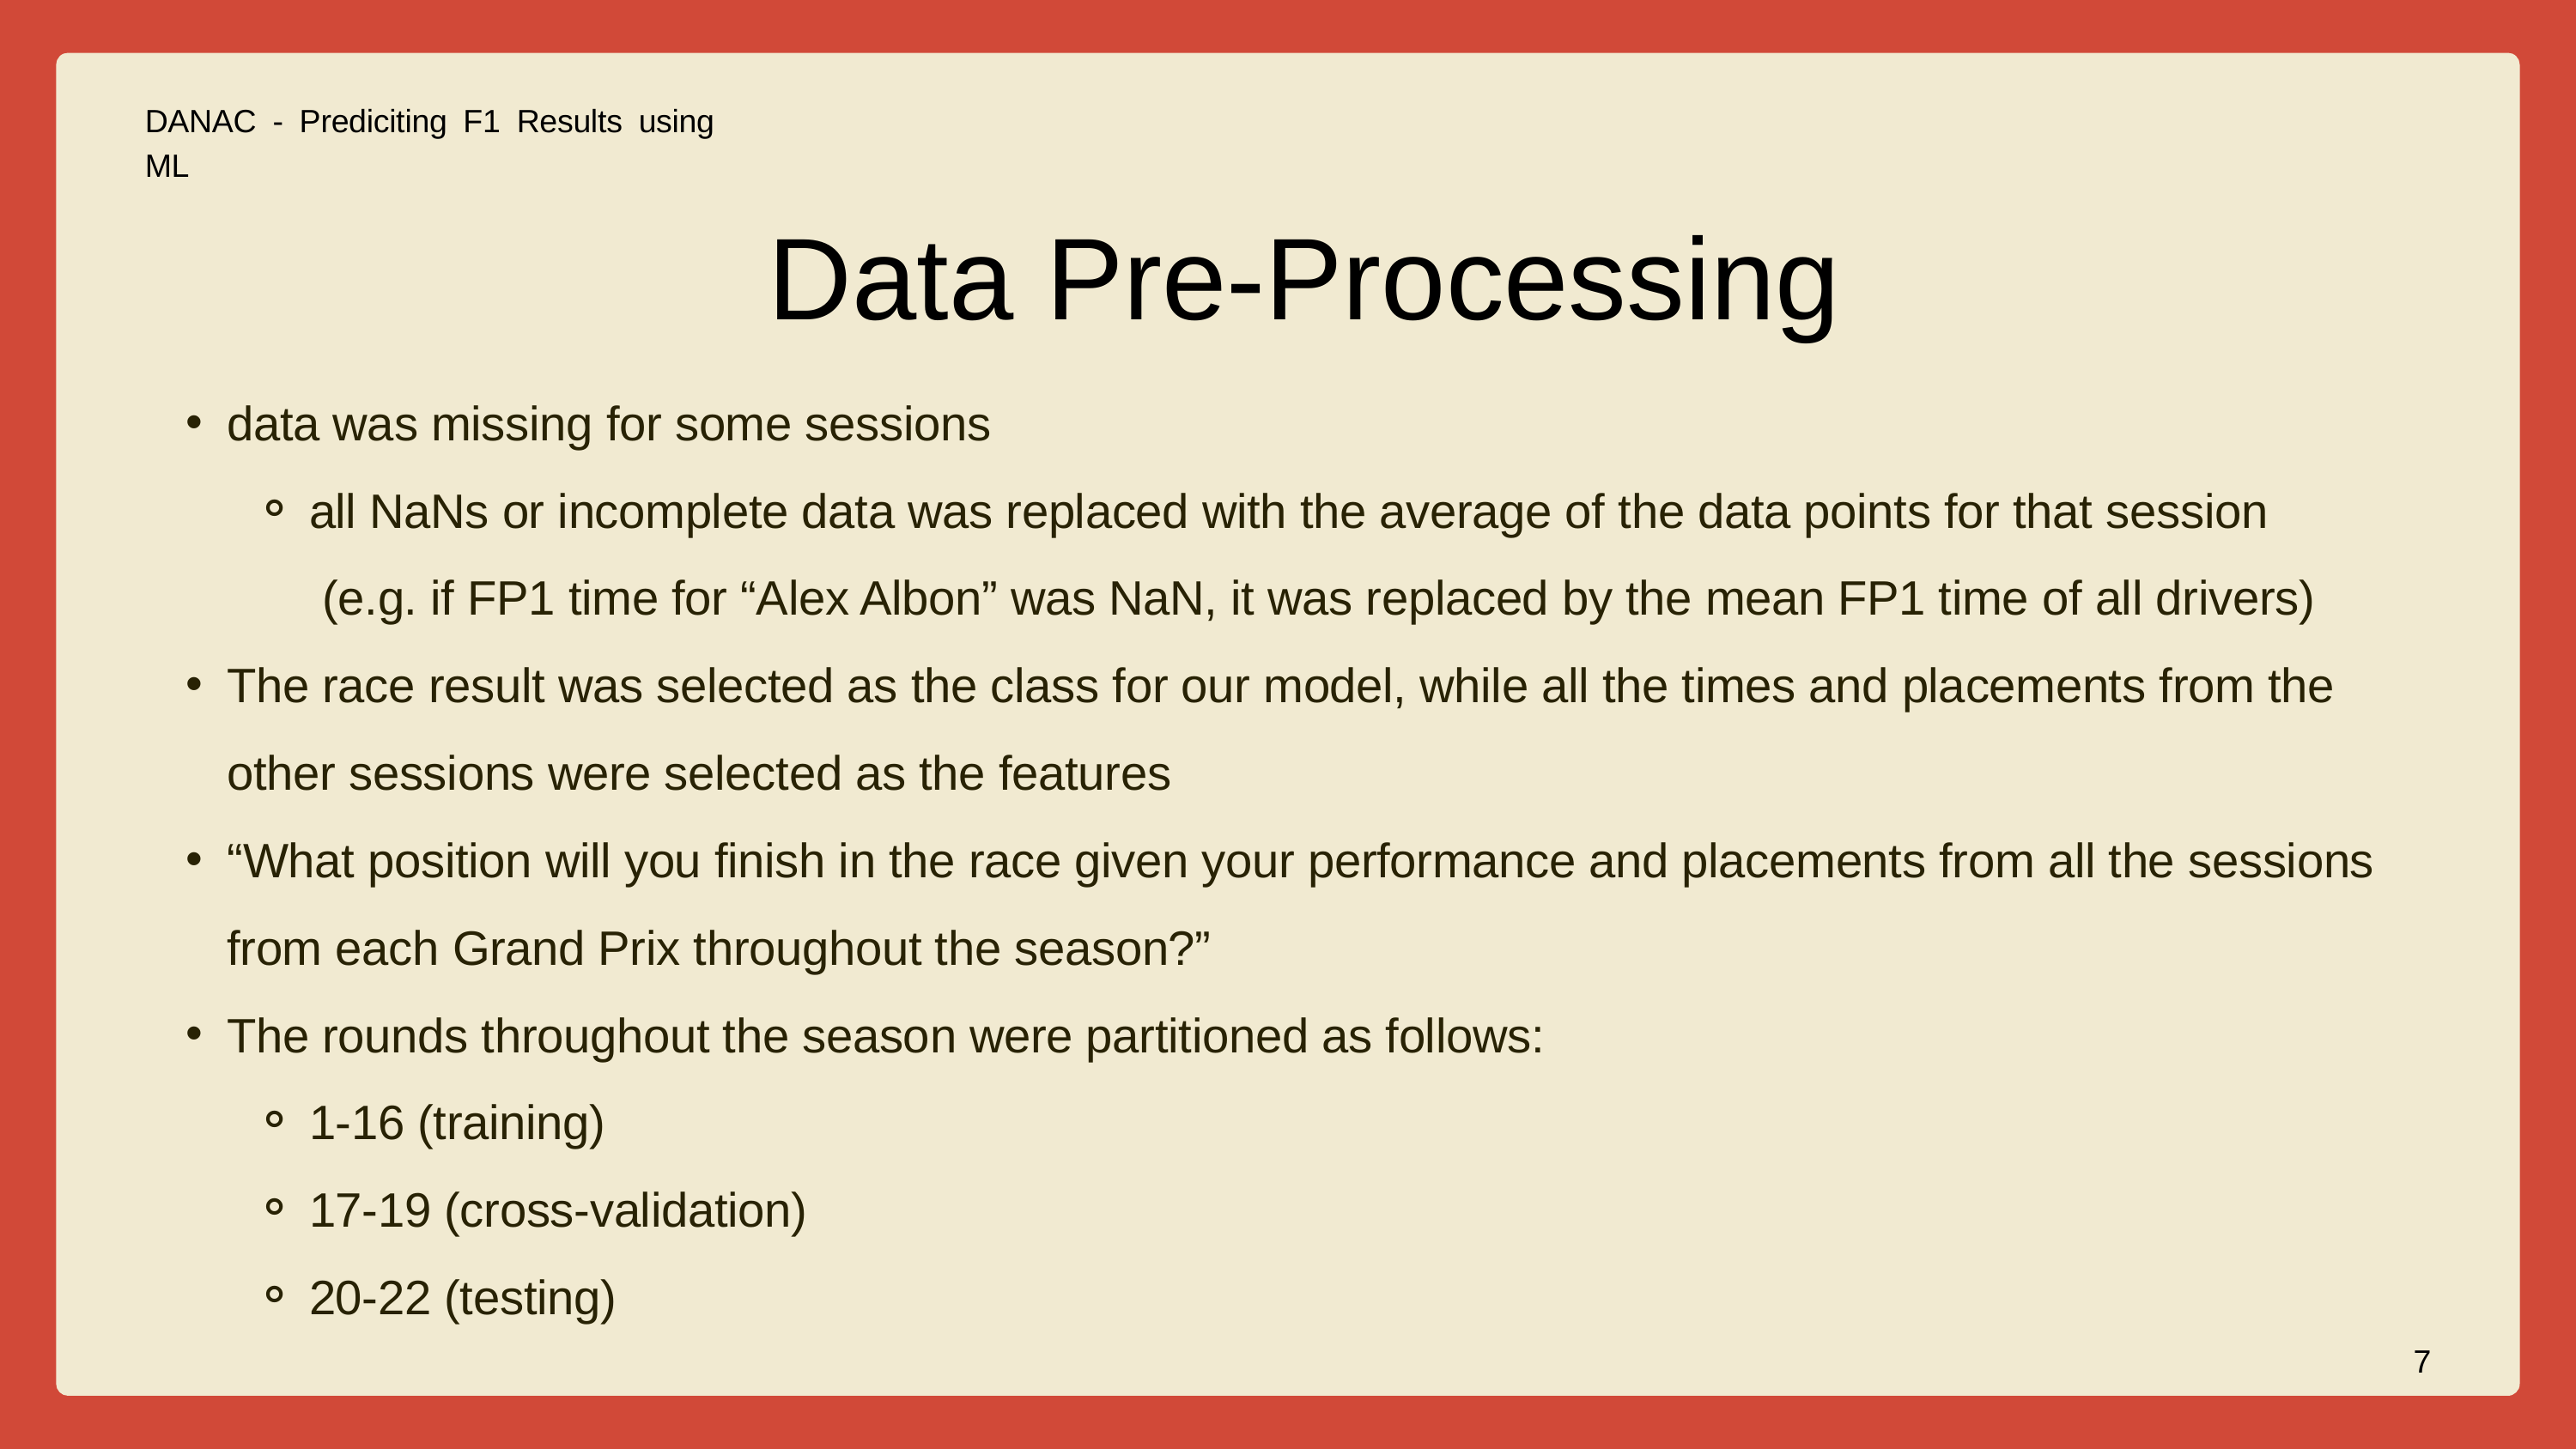

DANAC - Prediciting F1 Results using ML
Data Pre-Processing
data was missing for some sessions
all NaNs or incomplete data was replaced with the average of the data points for that session            (e.g. if FP1 time for “Alex Albon” was NaN, it was replaced by the mean FP1 time of all drivers)
The race result was selected as the class for our model, while all the times and placements from the other sessions were selected as the features
“What position will you finish in the race given your performance and placements from all the sessions from each Grand Prix throughout the season?”
The rounds throughout the season were partitioned as follows:
1-16 (training)
17-19 (cross-validation)
20-22 (testing)
7